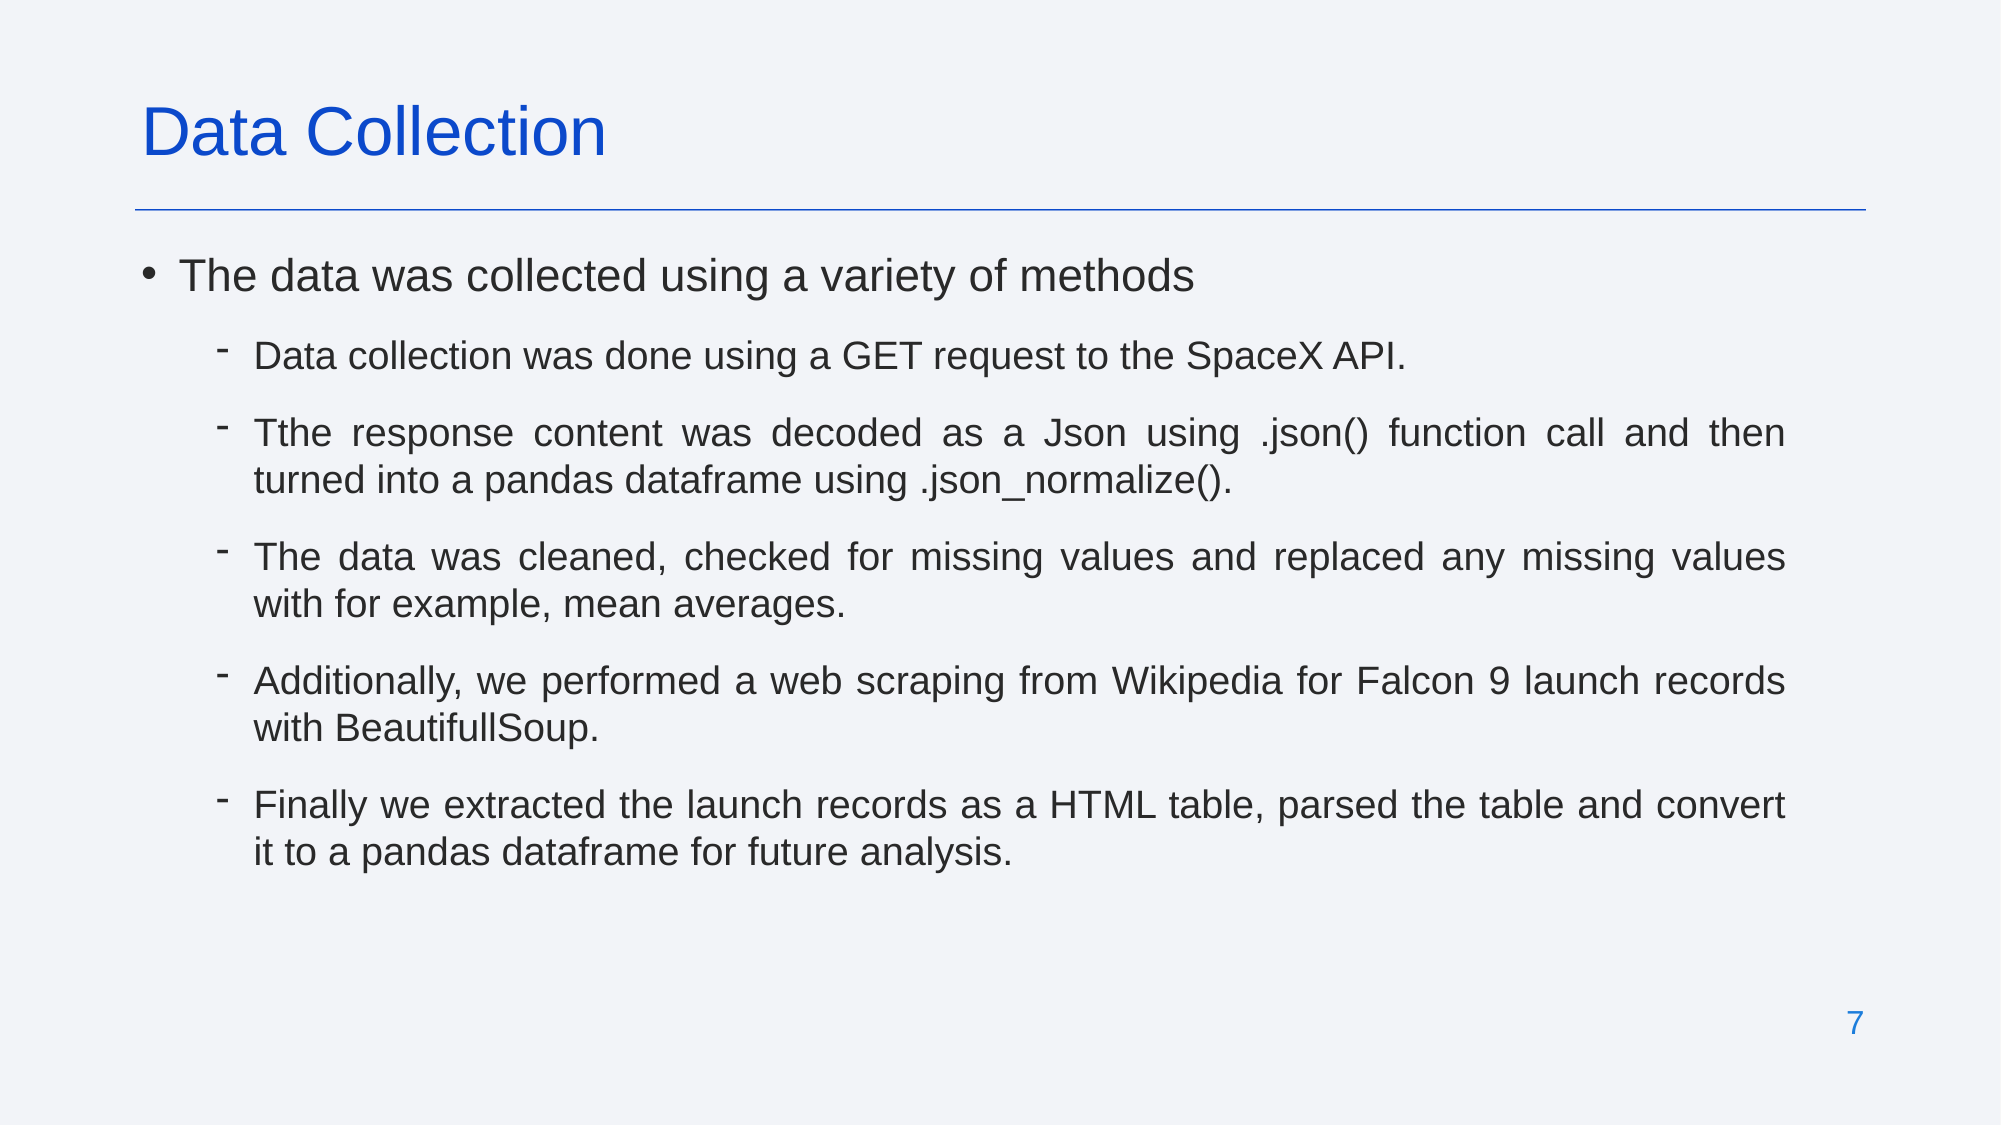

Data Collection
The data was collected using a variety of methods
Data collection was done using a GET request to the SpaceX API.
Tthe response content was decoded as a Json using .json() function call and then turned into a pandas dataframe using .json_normalize().
The data was cleaned, checked for missing values and replaced any missing values with for example, mean averages.
Additionally, we performed a web scraping from Wikipedia for Falcon 9 launch records with BeautifullSoup.
Finally we extracted the launch records as a HTML table, parsed the table and convert it to a pandas dataframe for future analysis.

7